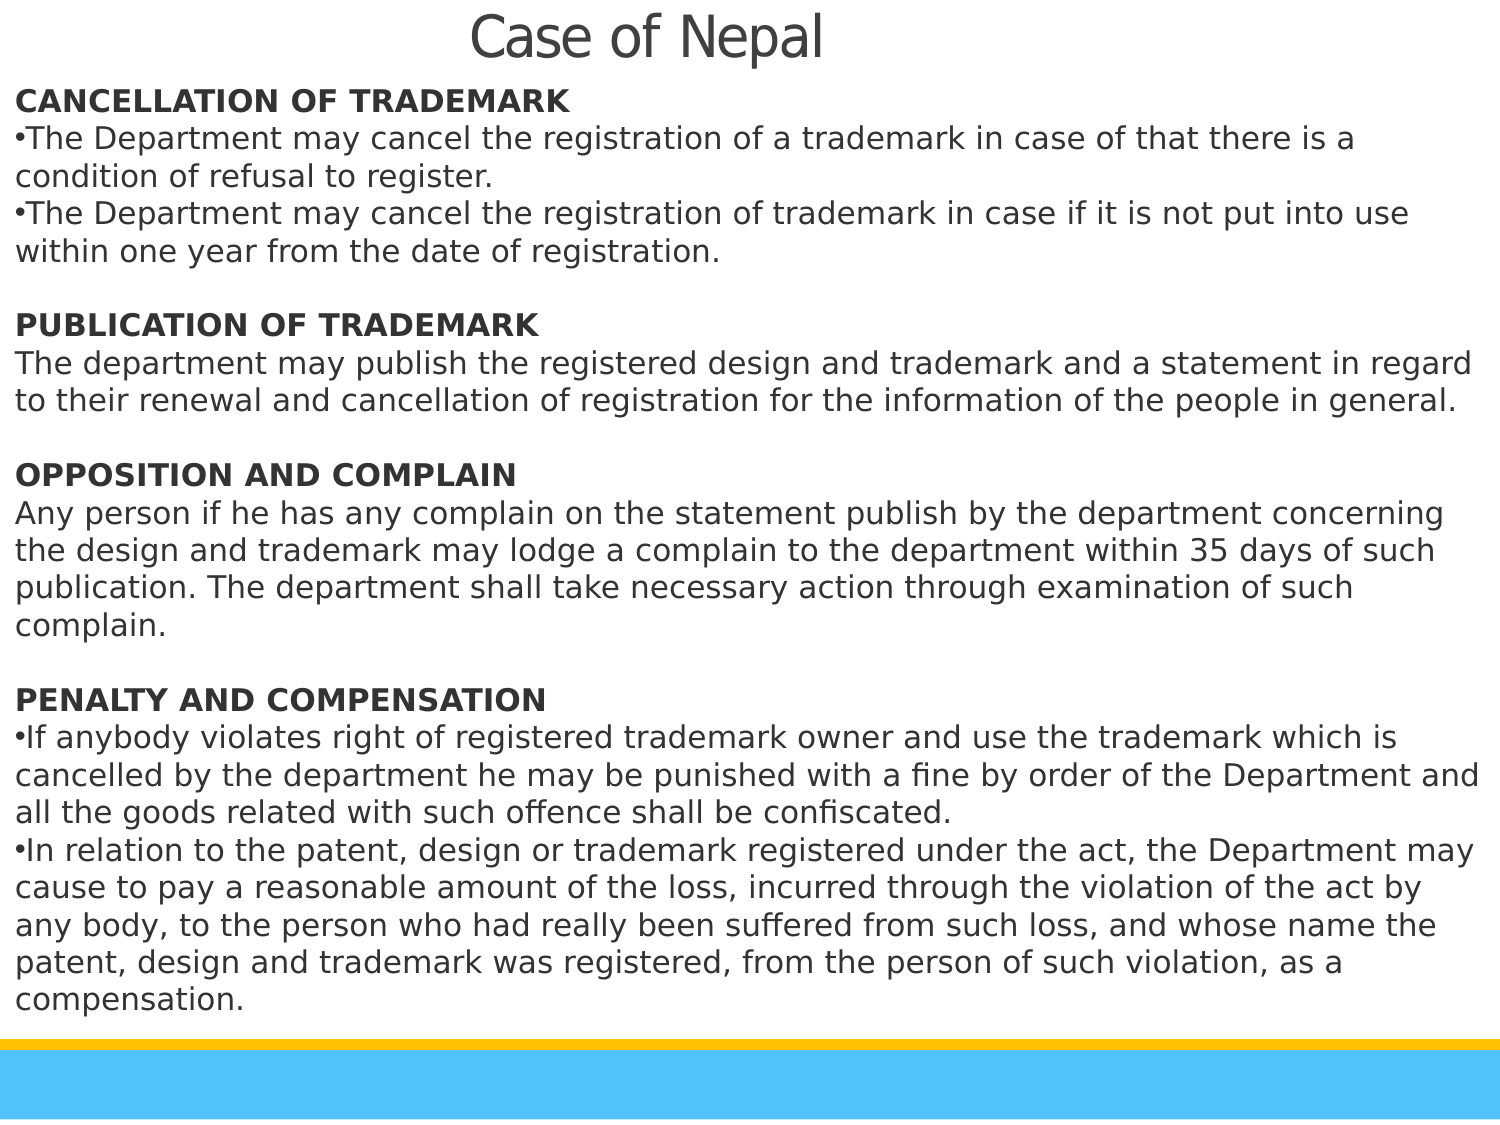

Case of Nepal

CANCELLATION OF TRADEMARK
The Department may cancel the registration of a trademark in case of that there is a condition of refusal to register.
The Department may cancel the registration of trademark in case if it is not put into use within one year from the date of registration.

PUBLICATION OF TRADEMARK
The department may publish the registered design and trademark and a statement in regard to their renewal and cancellation of registration for the information of the people in general.

OPPOSITION AND COMPLAIN
Any person if he has any complain on the statement publish by the department concerning the design and trademark may lodge a complain to the department within 35 days of such publication. The department shall take necessary action through examination of such complain.

PENALTY AND COMPENSATION
If anybody violates right of registered trademark owner and use the trademark which is cancelled by the department he may be punished with a fine by order of the Department and all the goods related with such offence shall be confiscated.
In relation to the patent, design or trademark registered under the act, the Department may cause to pay a reasonable amount of the loss, incurred through the violation of the act by any body, to the person who had really been suffered from such loss, and whose name the patent, design and trademark was registered, from the person of such violation, as a compensation.